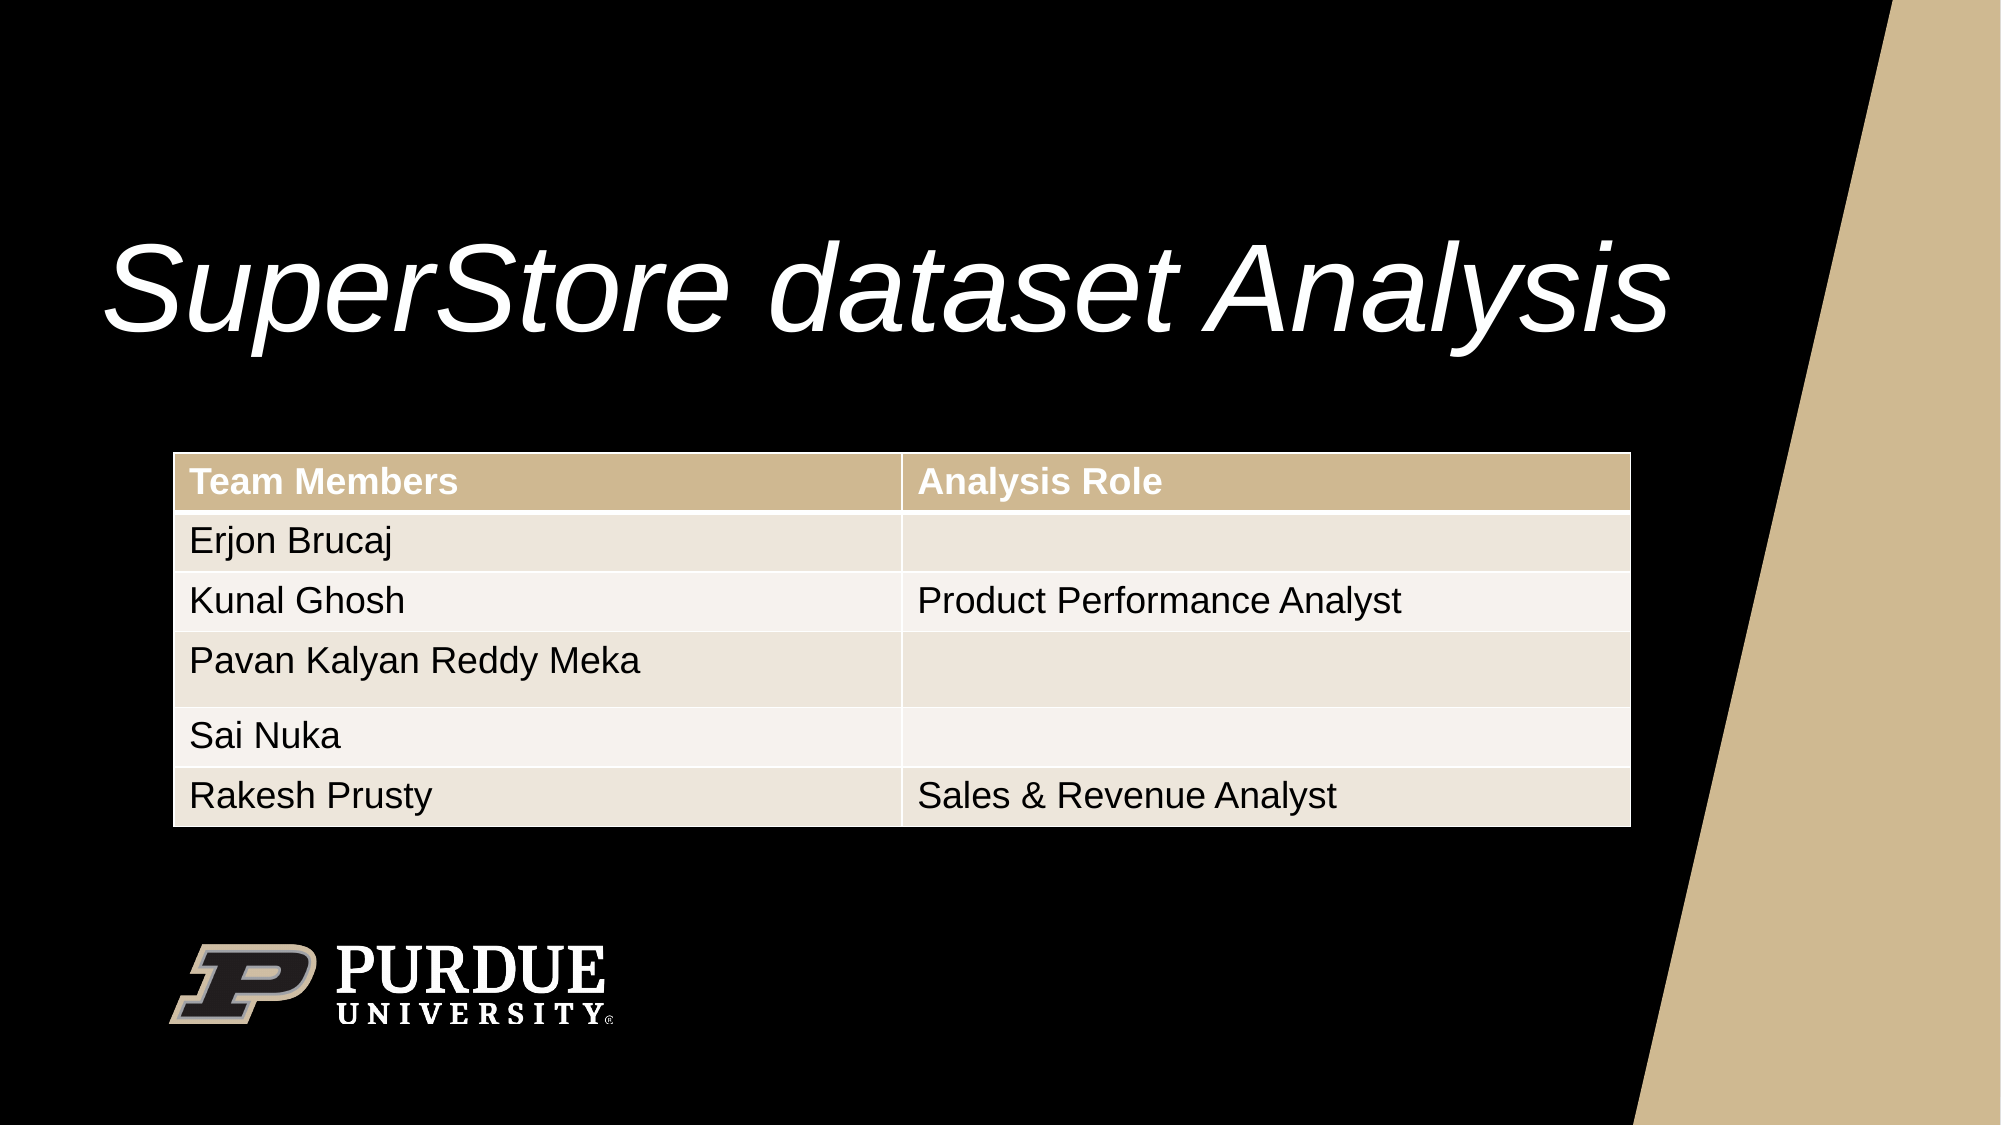

# SuperStore dataset Analysis
| Team Members | Analysis Role |
| --- | --- |
| Erjon Brucaj |  |
| Kunal Ghosh | Product Performance Analyst |
| Pavan Kalyan Reddy Meka |  |
| Sai Nuka |  |
| Rakesh Prusty | Sales & Revenue Analyst |